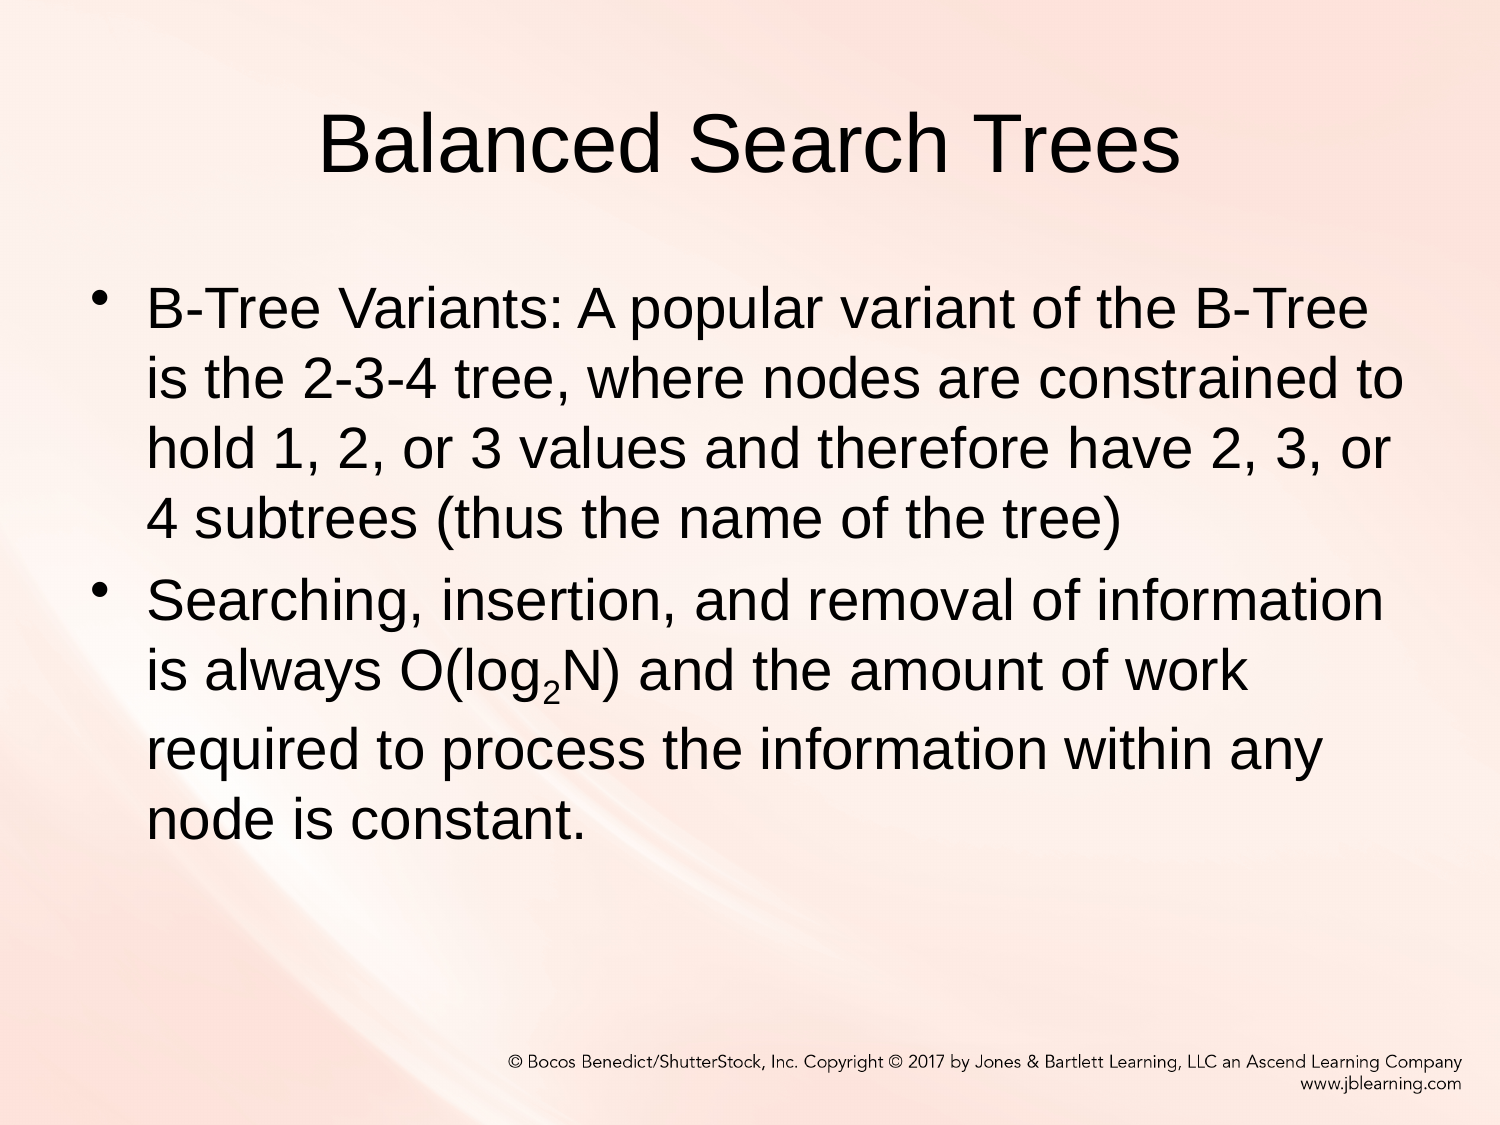

# Balanced Search Trees
B-Tree Variants: A popular variant of the B-Tree is the 2-3-4 tree, where nodes are constrained to hold 1, 2, or 3 values and therefore have 2, 3, or 4 subtrees (thus the name of the tree)
Searching, insertion, and removal of information is always O(log2N) and the amount of work required to process the information within any node is constant.